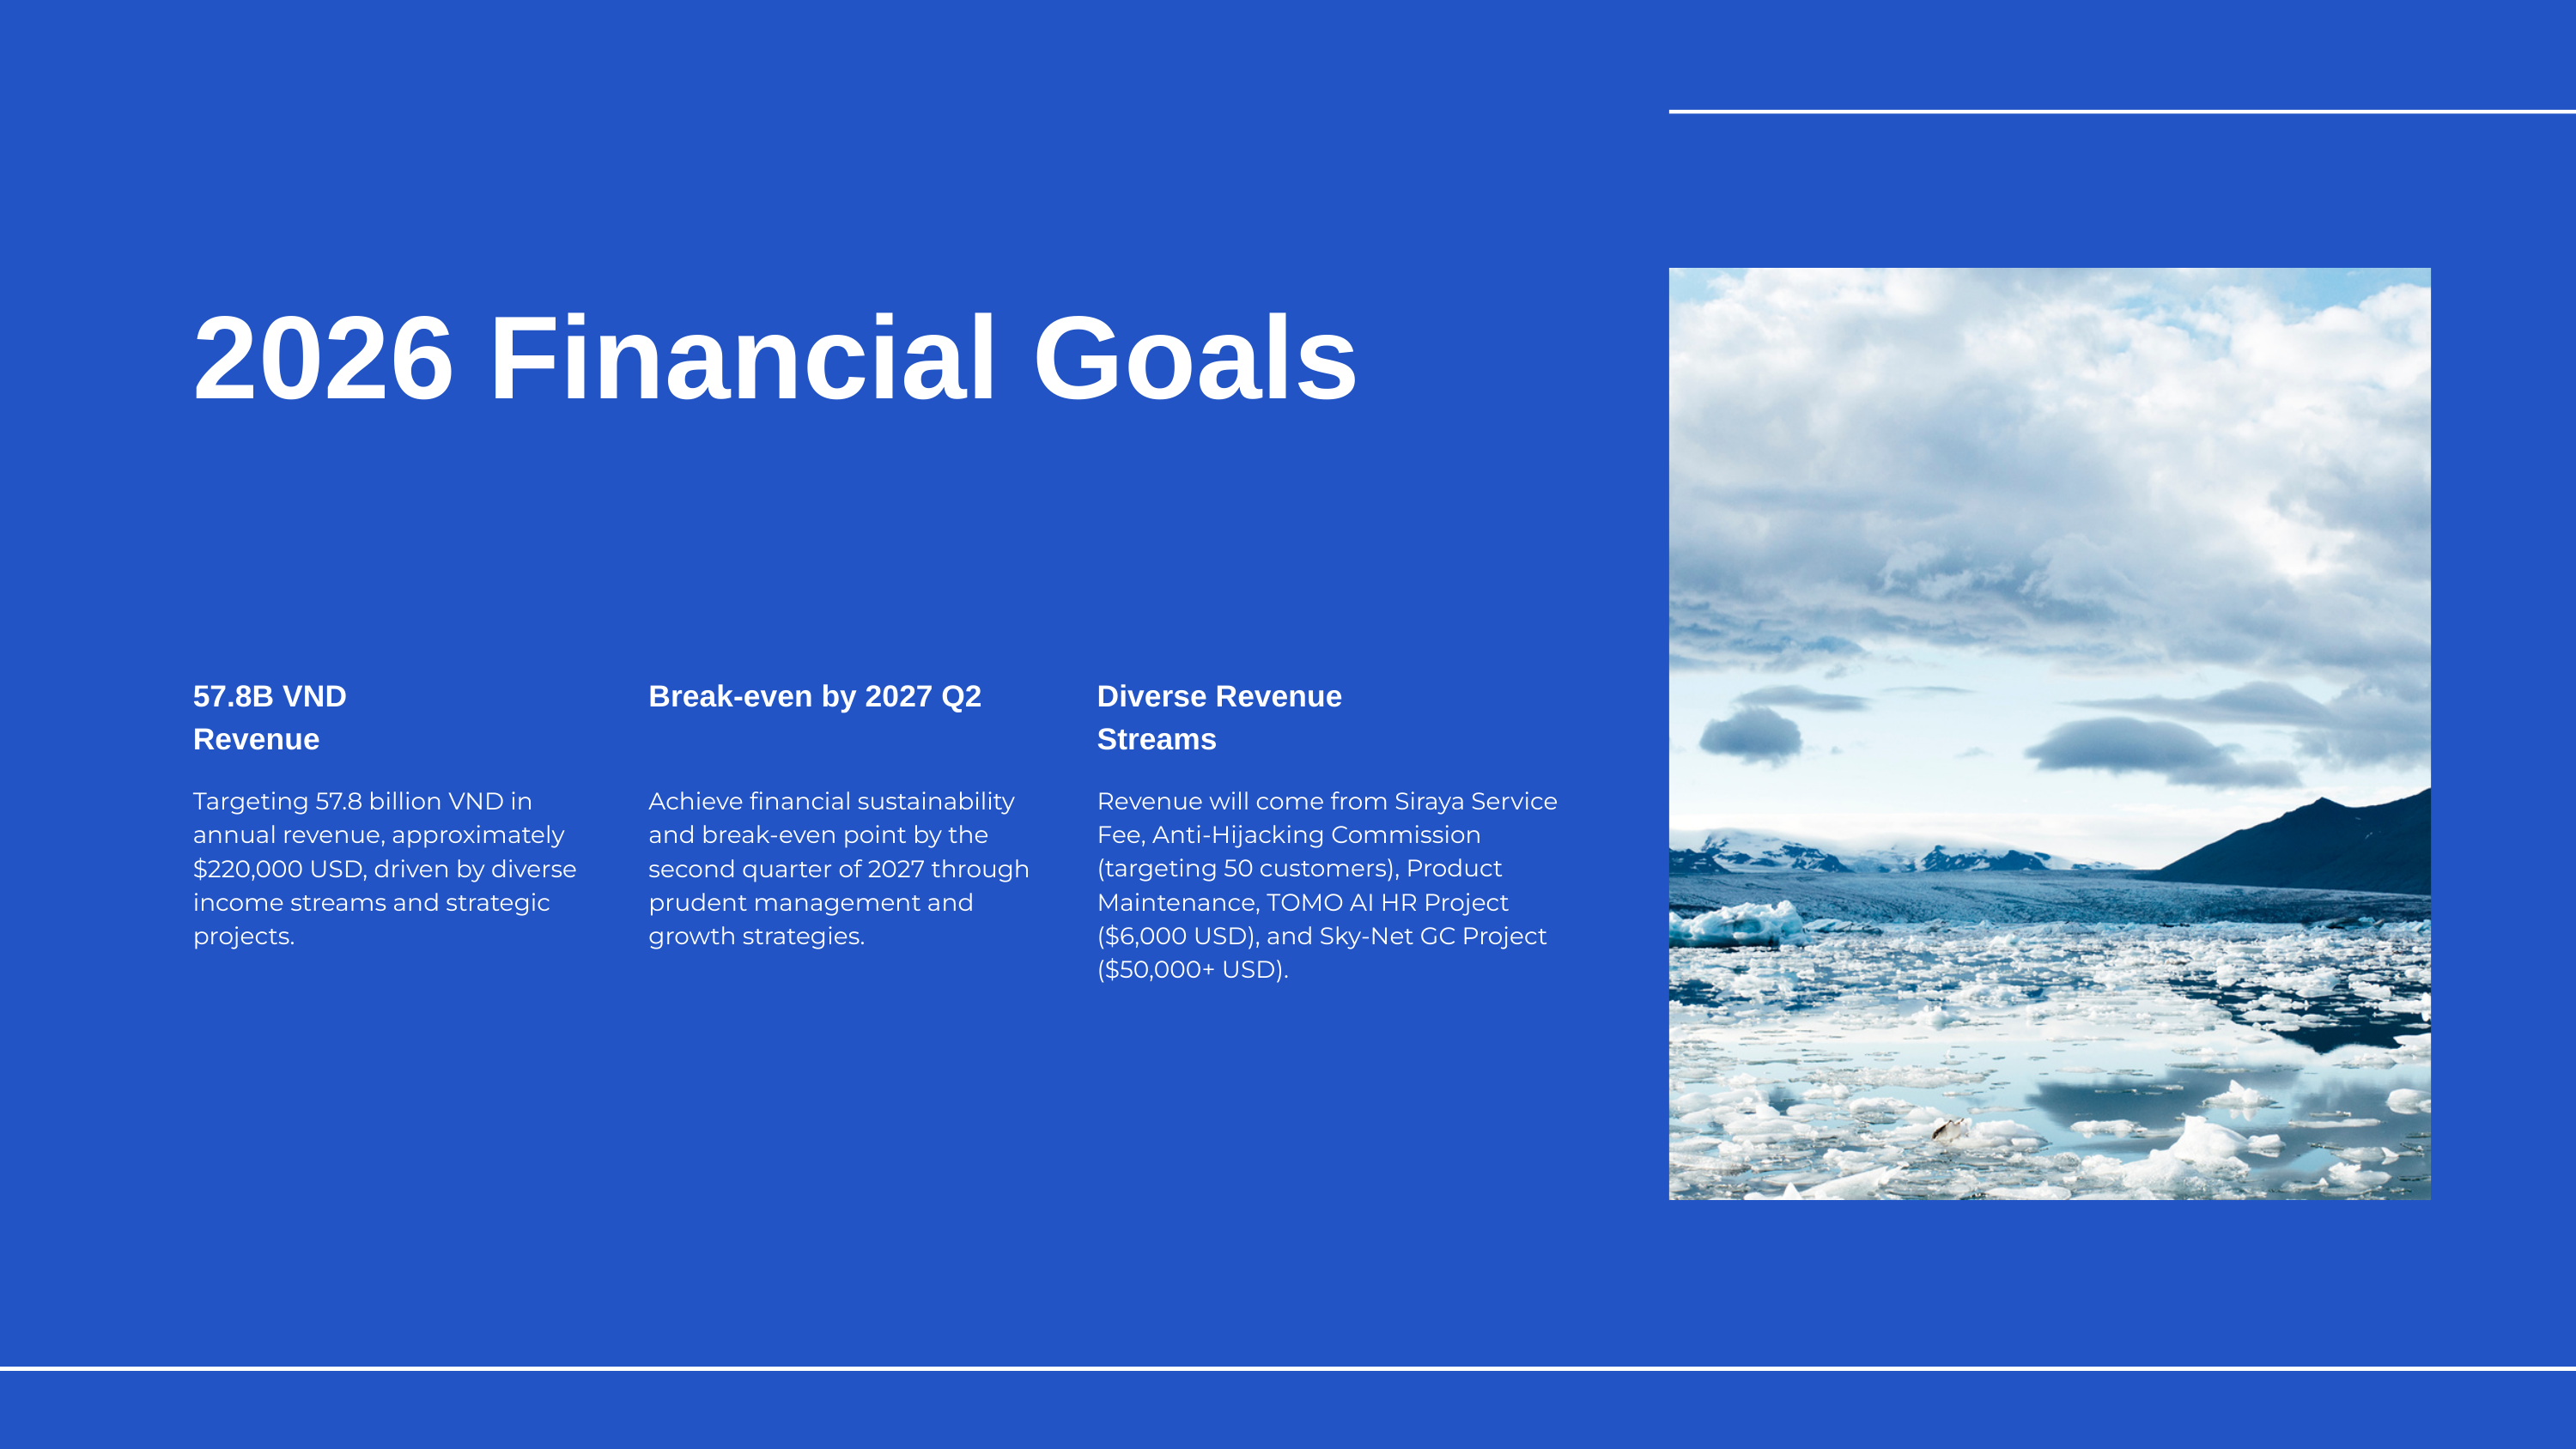

2026 Financial Goals
57.8B VND Revenue
Break-even by 2027 Q2
Diverse Revenue Streams
Targeting 57.8 billion VND in annual revenue, approximately $220,000 USD, driven by diverse income streams and strategic projects.
Achieve financial sustainability and break-even point by the second quarter of 2027 through prudent management and growth strategies.
Revenue will come from Siraya Service Fee, Anti-Hijacking Commission (targeting 50 customers), Product Maintenance, TOMO AI HR Project ($6,000 USD), and Sky-Net GC Project ($50,000+ USD).